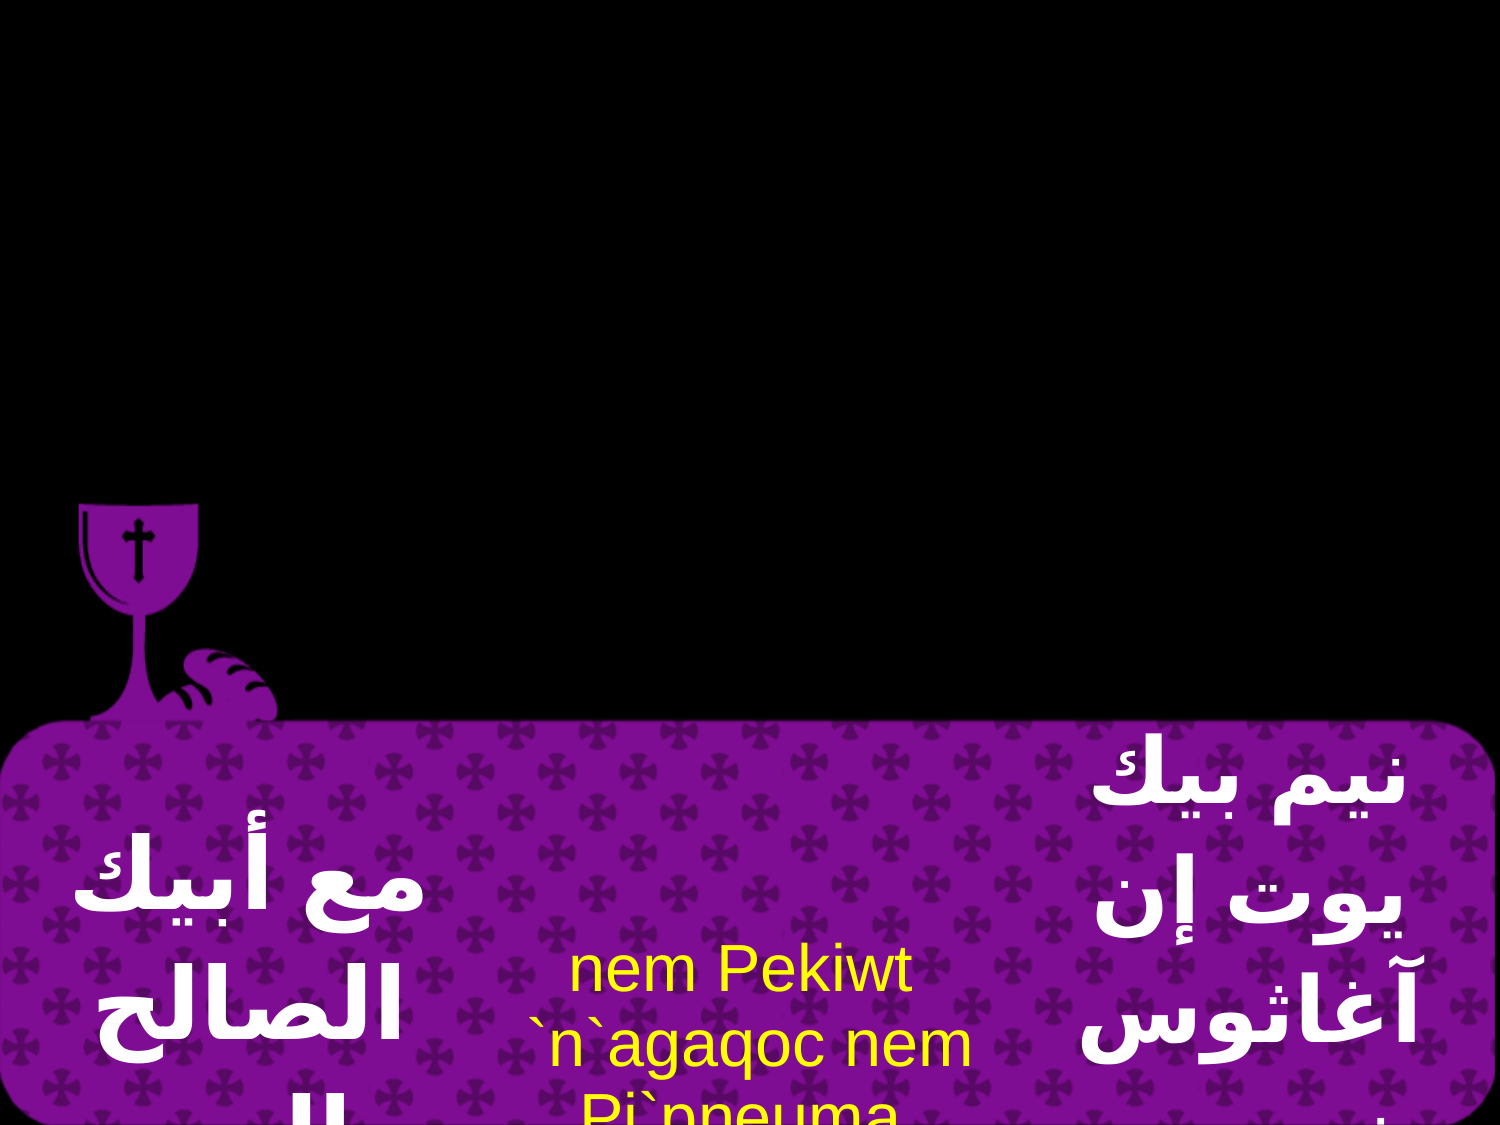

| مع أبيك الصالح والروح القدس | nem Pekiwt `n`agaqoc nem Pi`pneuma `eqouab | نيم بيك يوت إن آغاثوس نيم بي إبنيقما اثؤواب |
| --- | --- | --- |